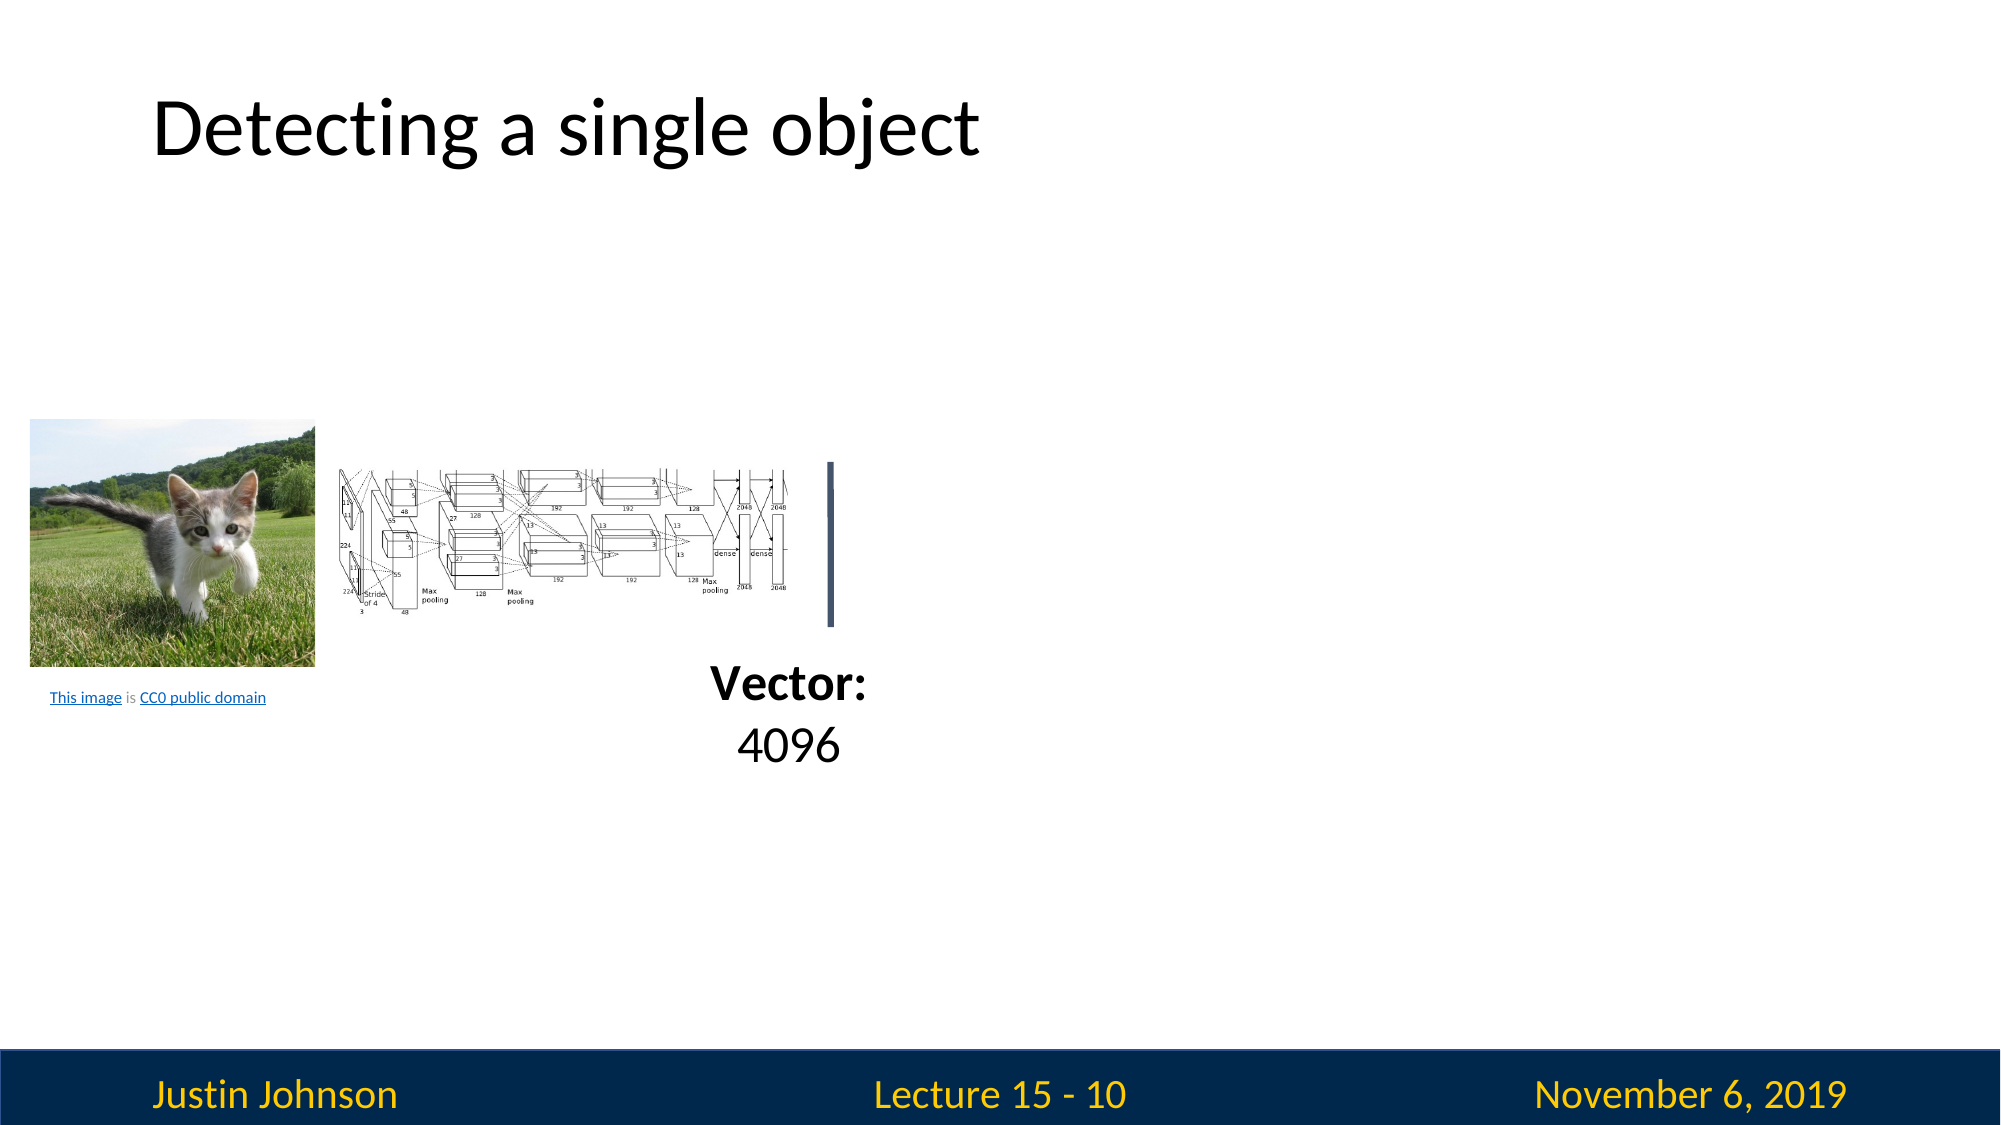

# Detecting a single object

Vector:
4096
This image is CC0 public domain

Justin Johnson
November 6, 2019
Lecture 15 - 10